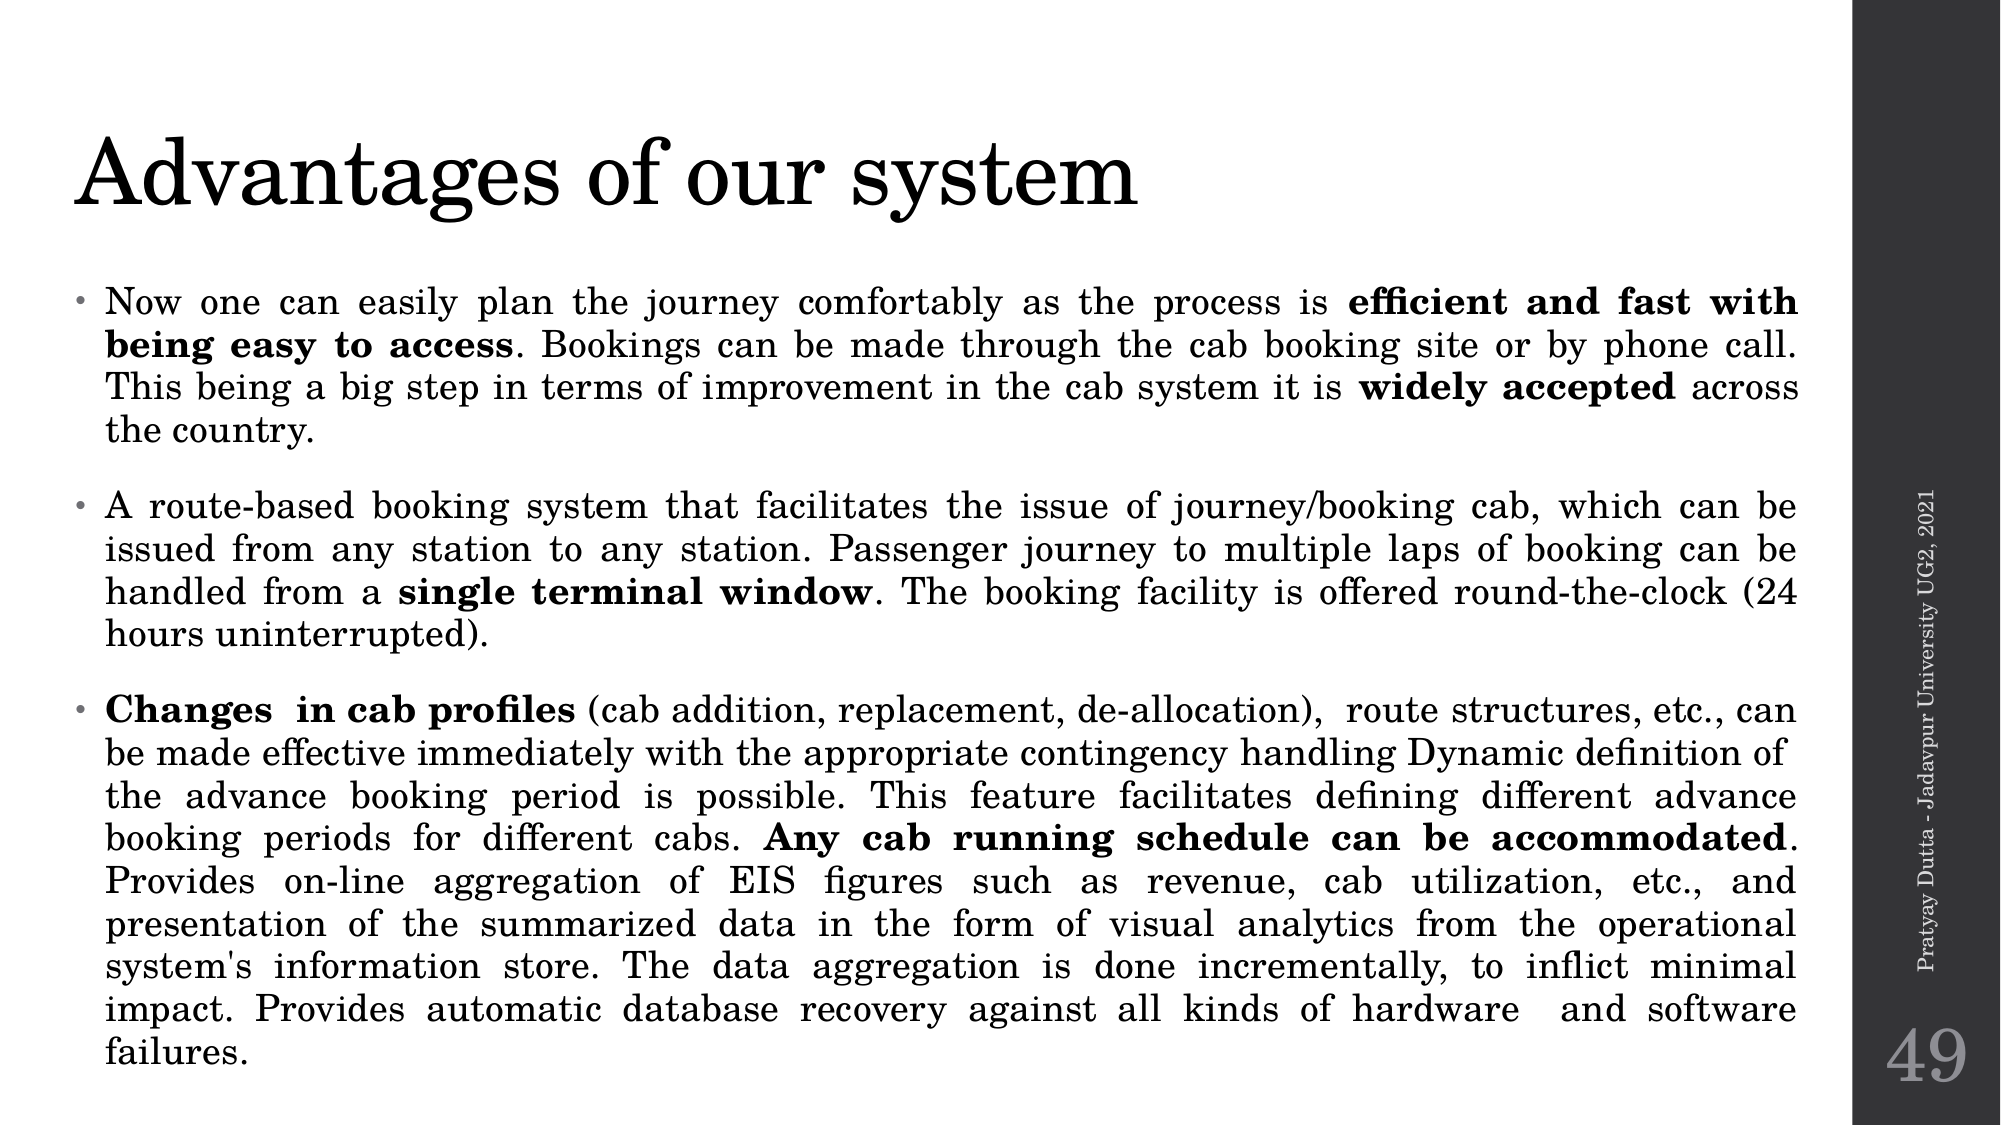

# Advantages of our system
Now one can easily plan the journey comfortably as the process is efficient and fast with being easy to access. Bookings can be made through the cab booking site or by phone call. This being a big step in terms of improvement in the cab system it is widely accepted across the country.
A route-based booking system that facilitates the issue of journey/booking cab, which can be issued from any station to any station. Passenger journey to multiple laps of booking can be handled from a single terminal window. The booking facility is offered round-the-clock (24 hours uninterrupted).
Changes  in cab profiles (cab addition, replacement, de-allocation),  route structures, etc., can be made effective immediately with the appropriate contingency handling Dynamic definition of  the advance booking period is possible. This feature facilitates defining different advance booking periods for different cabs. Any cab running schedule can be accommodated. Provides on-line aggregation of EIS figures such as revenue, cab utilization, etc., and presentation of the summarized data in the form of visual analytics from the operational system's information store. The data aggregation is done incrementally, to inflict minimal impact. Provides automatic database recovery against all kinds of hardware  and software failures.

Pratyay Dutta - Jadavpur University UG2, 2021
49